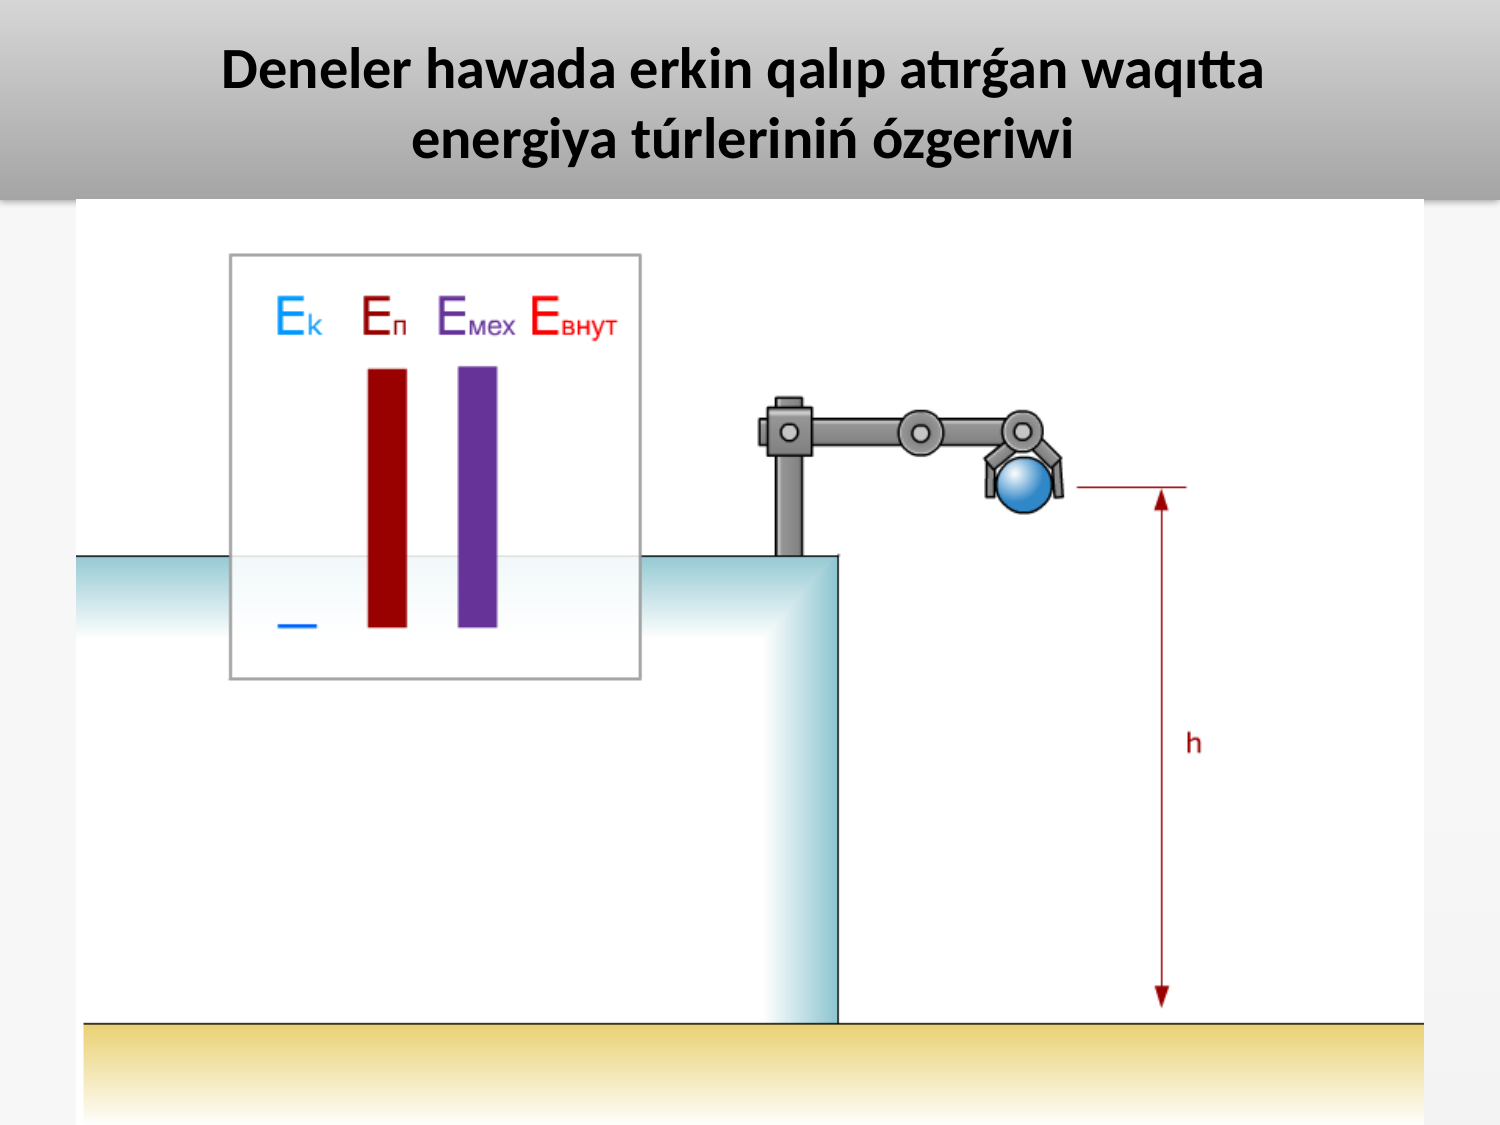

Deneler hawada erkin qalıp atırǵan waqıtta
energiya túrleriniń ózgeriwi
#